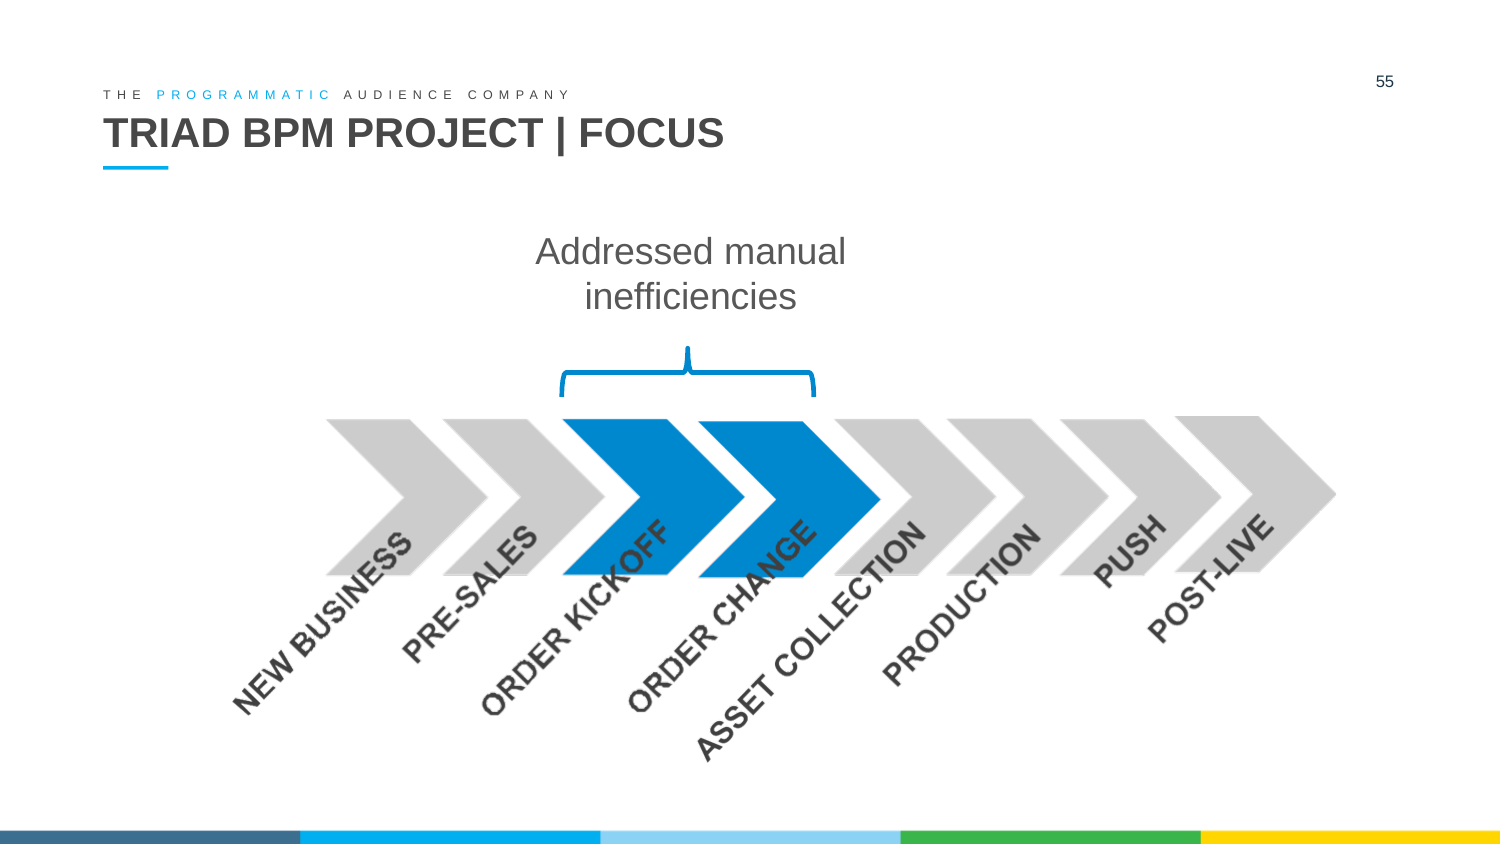

55
THE PROGRAMMATIC AUDIENCE COMPANY
# TRIAD BPM PROJECT | FOCUS
Addressed manual
inefficiencies